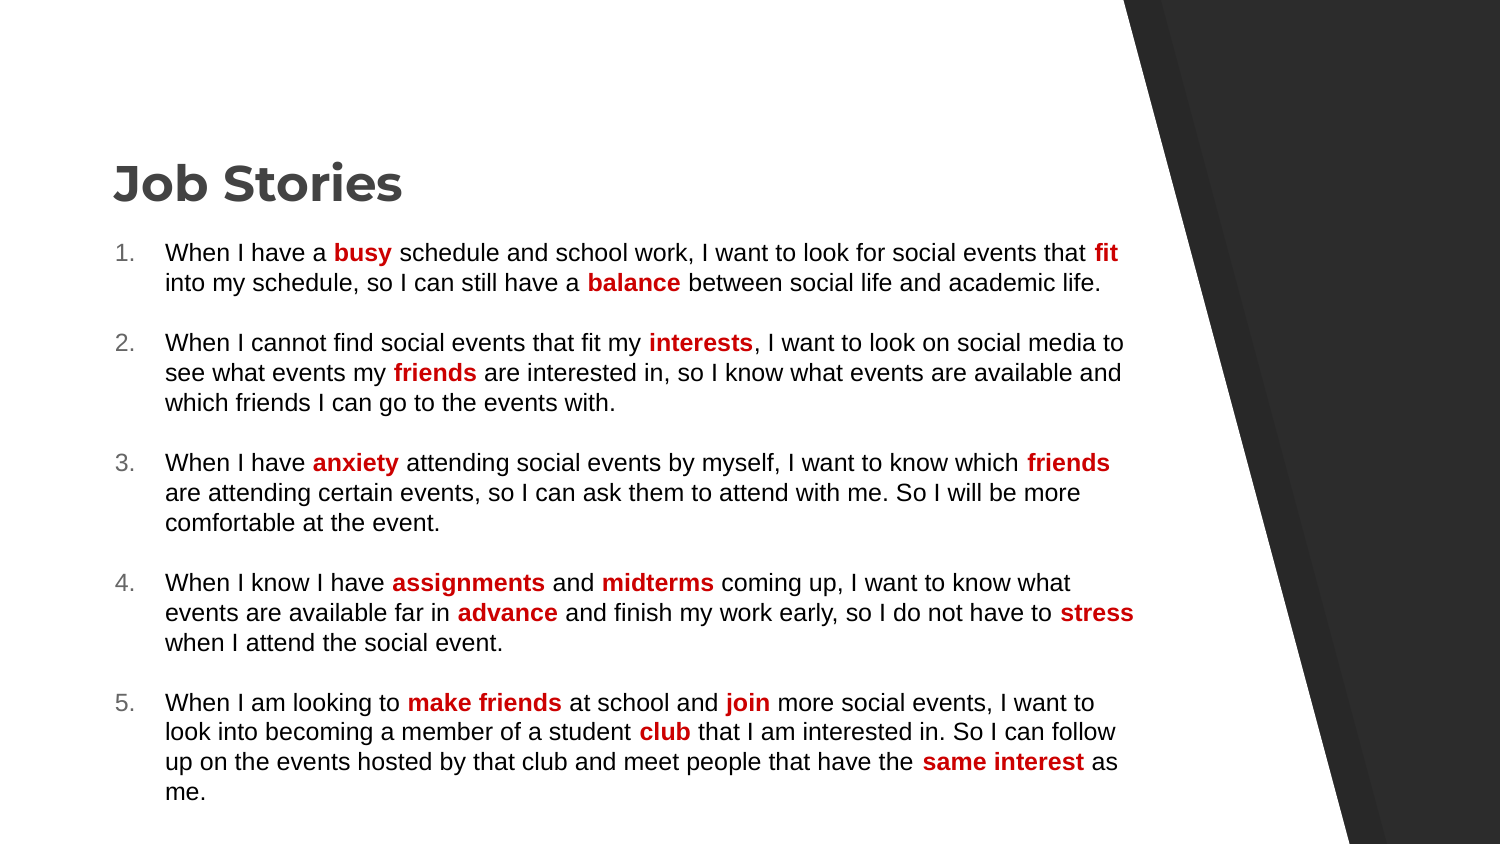

# Job Stories
When I have a busy schedule and school work, I want to look for social events that fit into my schedule, so I can still have a balance between social life and academic life.

When I cannot find social events that fit my interests, I want to look on social media to see what events my friends are interested in, so I know what events are available and which friends I can go to the events with.

When I have anxiety attending social events by myself, I want to know which friends are attending certain events, so I can ask them to attend with me. So I will be more comfortable at the event.

When I know I have assignments and midterms coming up, I want to know what events are available far in advance and finish my work early, so I do not have to stress when I attend the social event.

When I am looking to make friends at school and join more social events, I want to look into becoming a member of a student club that I am interested in. So I can follow up on the events hosted by that club and meet people that have the same interest as me.